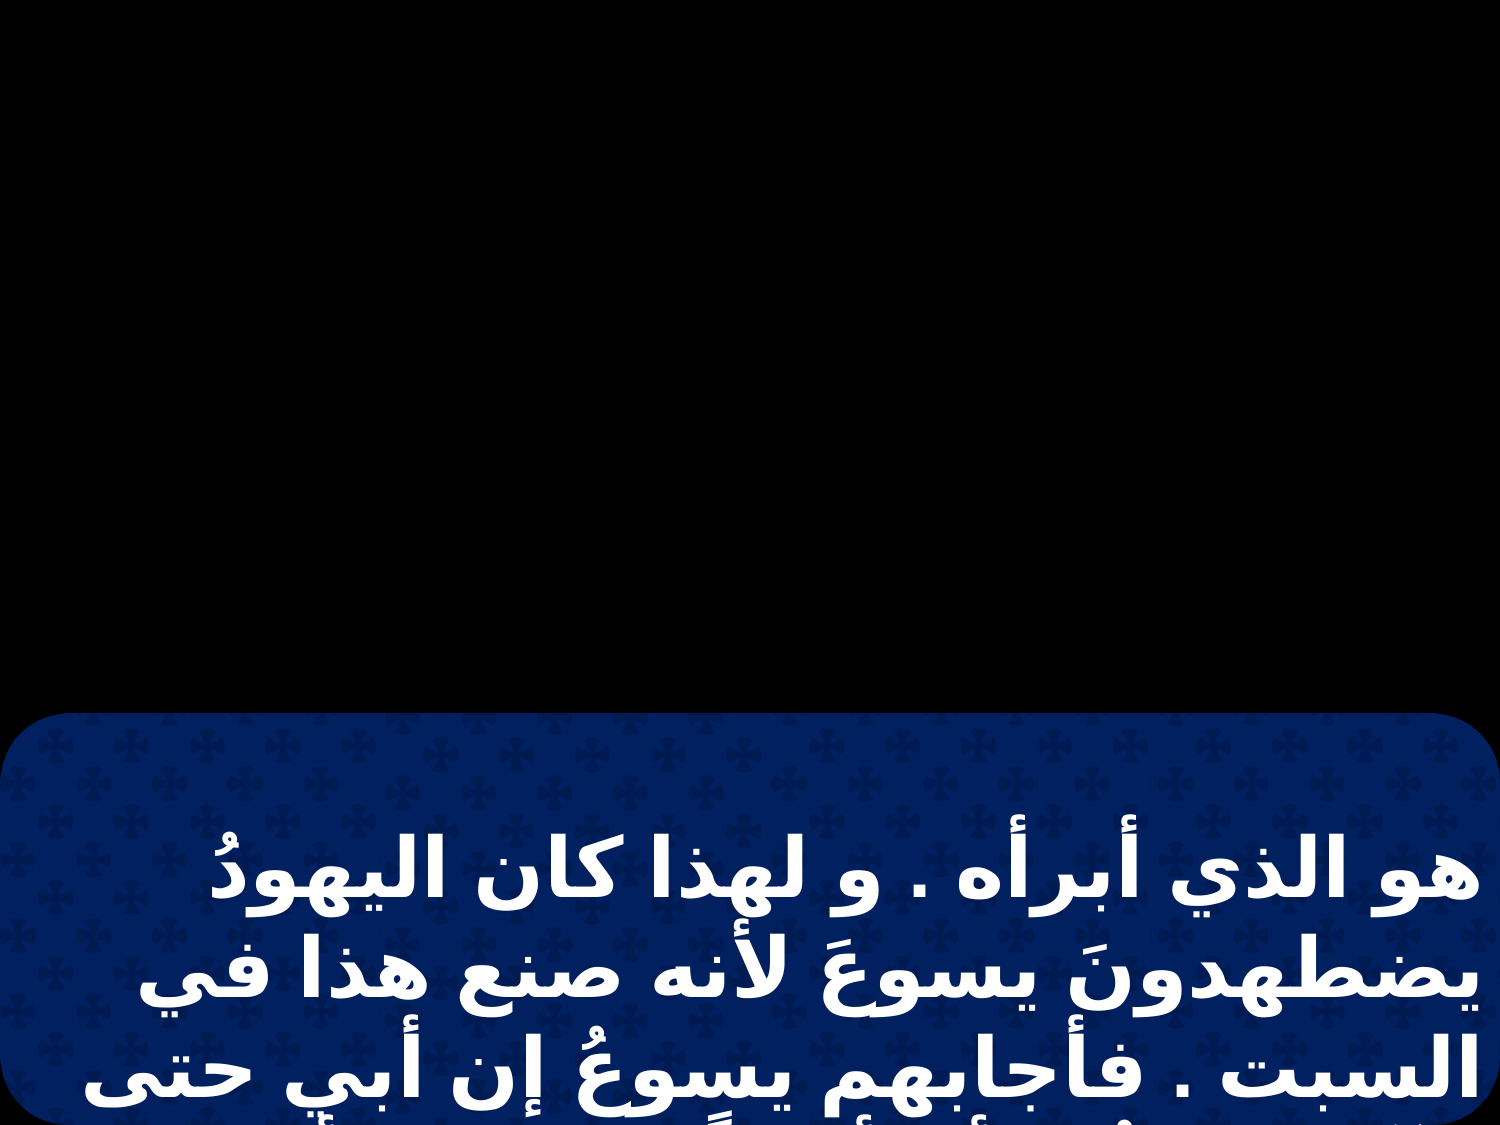

هو الذي أبرأه . و لهذا كان اليهودُ يضطهدونَ يسوعَ لأنه صنع هذا في السبت . فأجابهم يسوعُ إن أبي حتى الآن يعملُ و أنا أيضاً اعمل . فأزداد اليهودُ